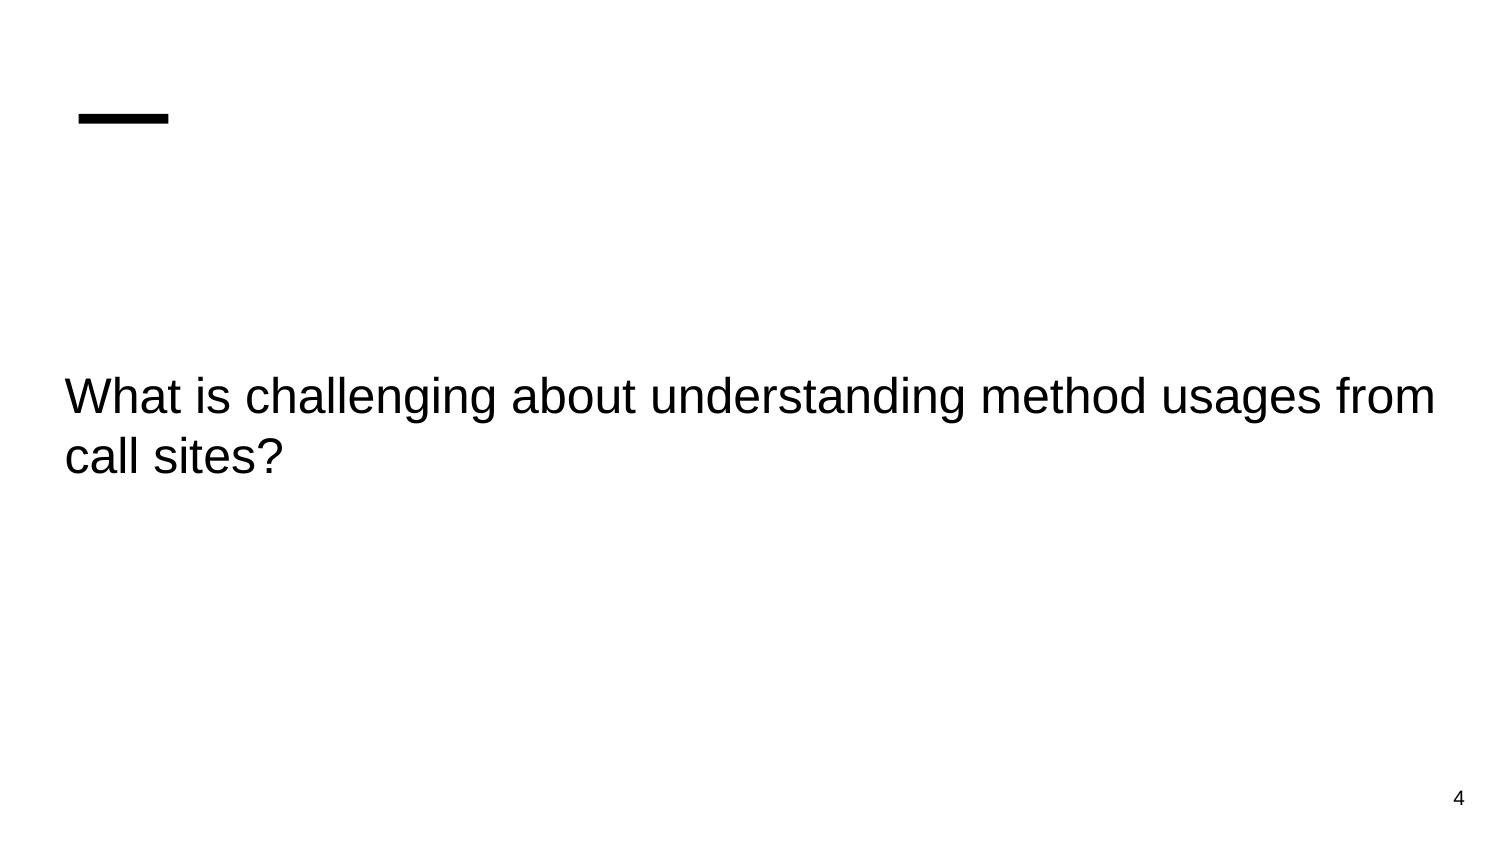

# What is challenging about understanding method usages from call sites?
4